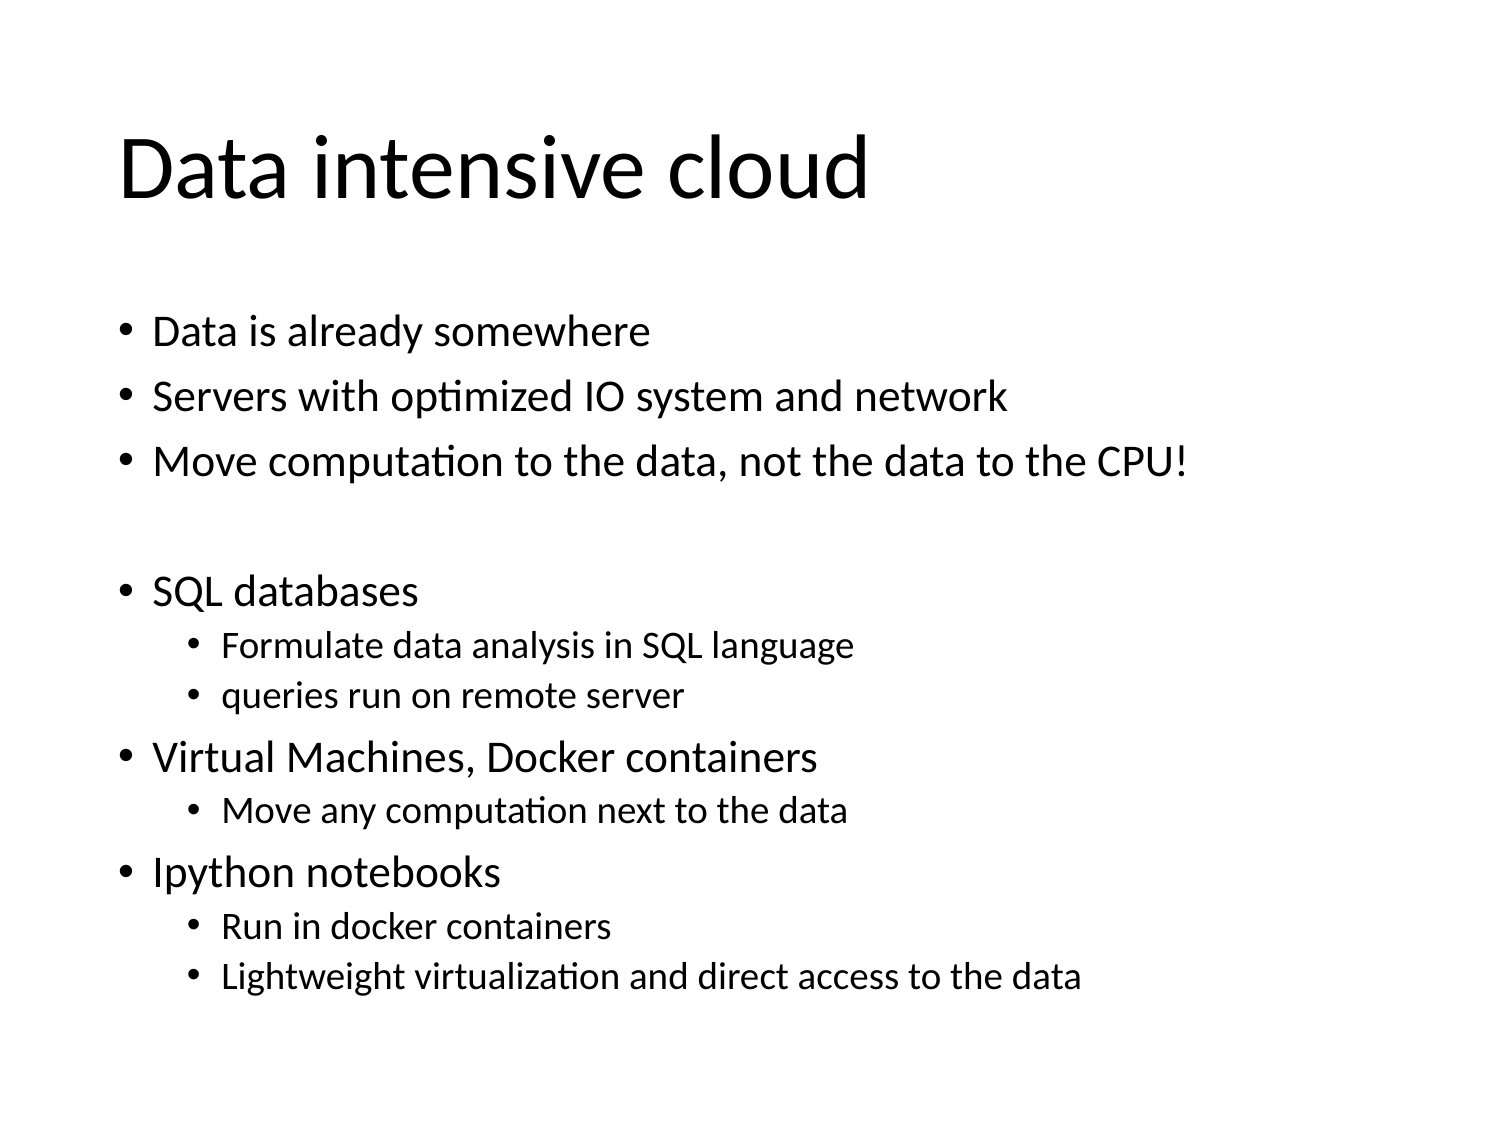

# Data intensive cloud
Data is already somewhere
Servers with optimized IO system and network
Move computation to the data, not the data to the CPU!

SQL databases
Formulate data analysis in SQL language
queries run on remote server
Virtual Machines, Docker containers
Move any computation next to the data
Ipython notebooks
Run in docker containers
Lightweight virtualization and direct access to the data